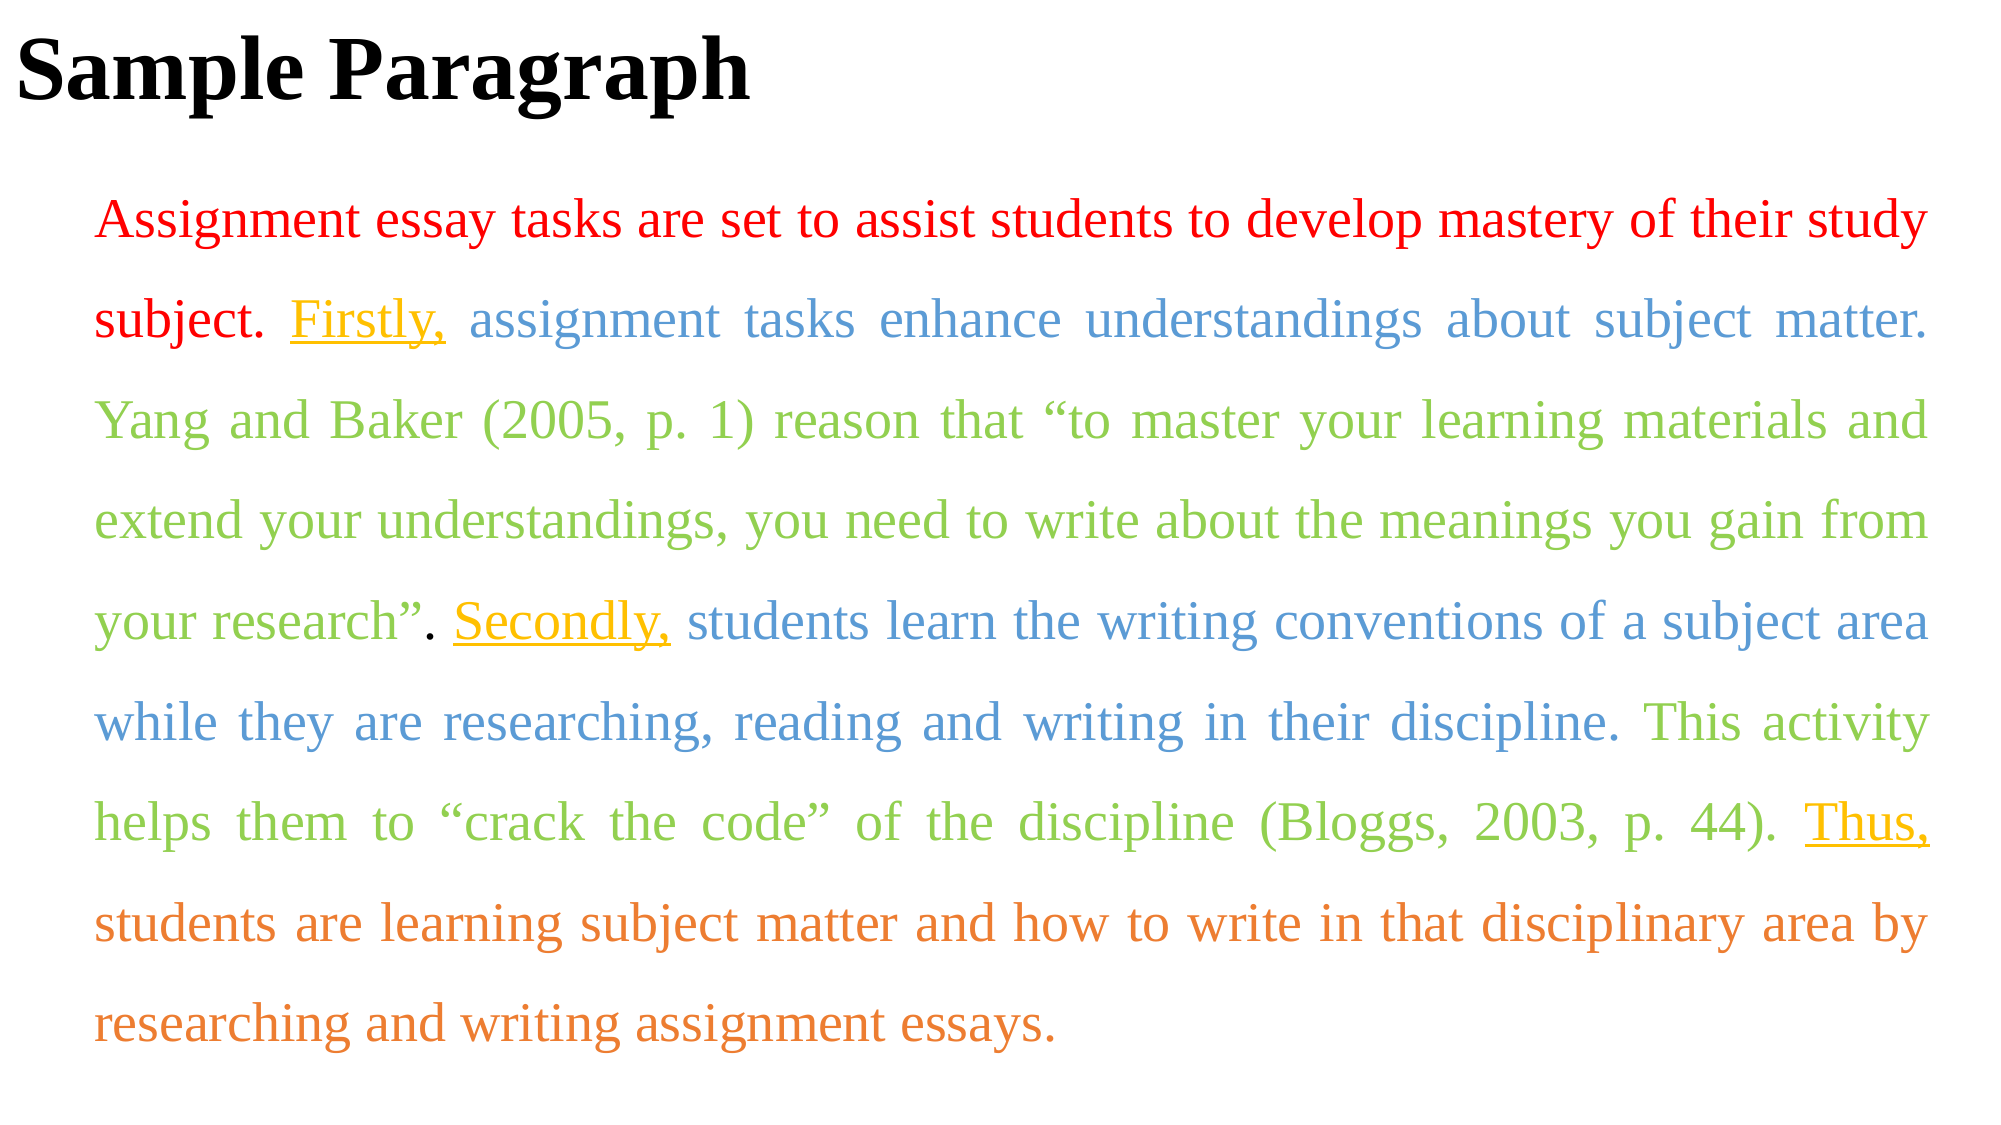

# Sample Paragraph
Assignment essay tasks are set to assist students to develop mastery of their study subject. Firstly, assignment tasks enhance understandings about subject matter. Yang and Baker (2005, p. 1) reason that “to master your learning materials and extend your understandings, you need to write about the meanings you gain from your research”. Secondly, students learn the writing conventions of a subject area while they are researching, reading and writing in their discipline. This activity helps them to “crack the code” of the discipline (Bloggs, 2003, p. 44). Thus, students are learning subject matter and how to write in that disciplinary area by researching and writing assignment essays.